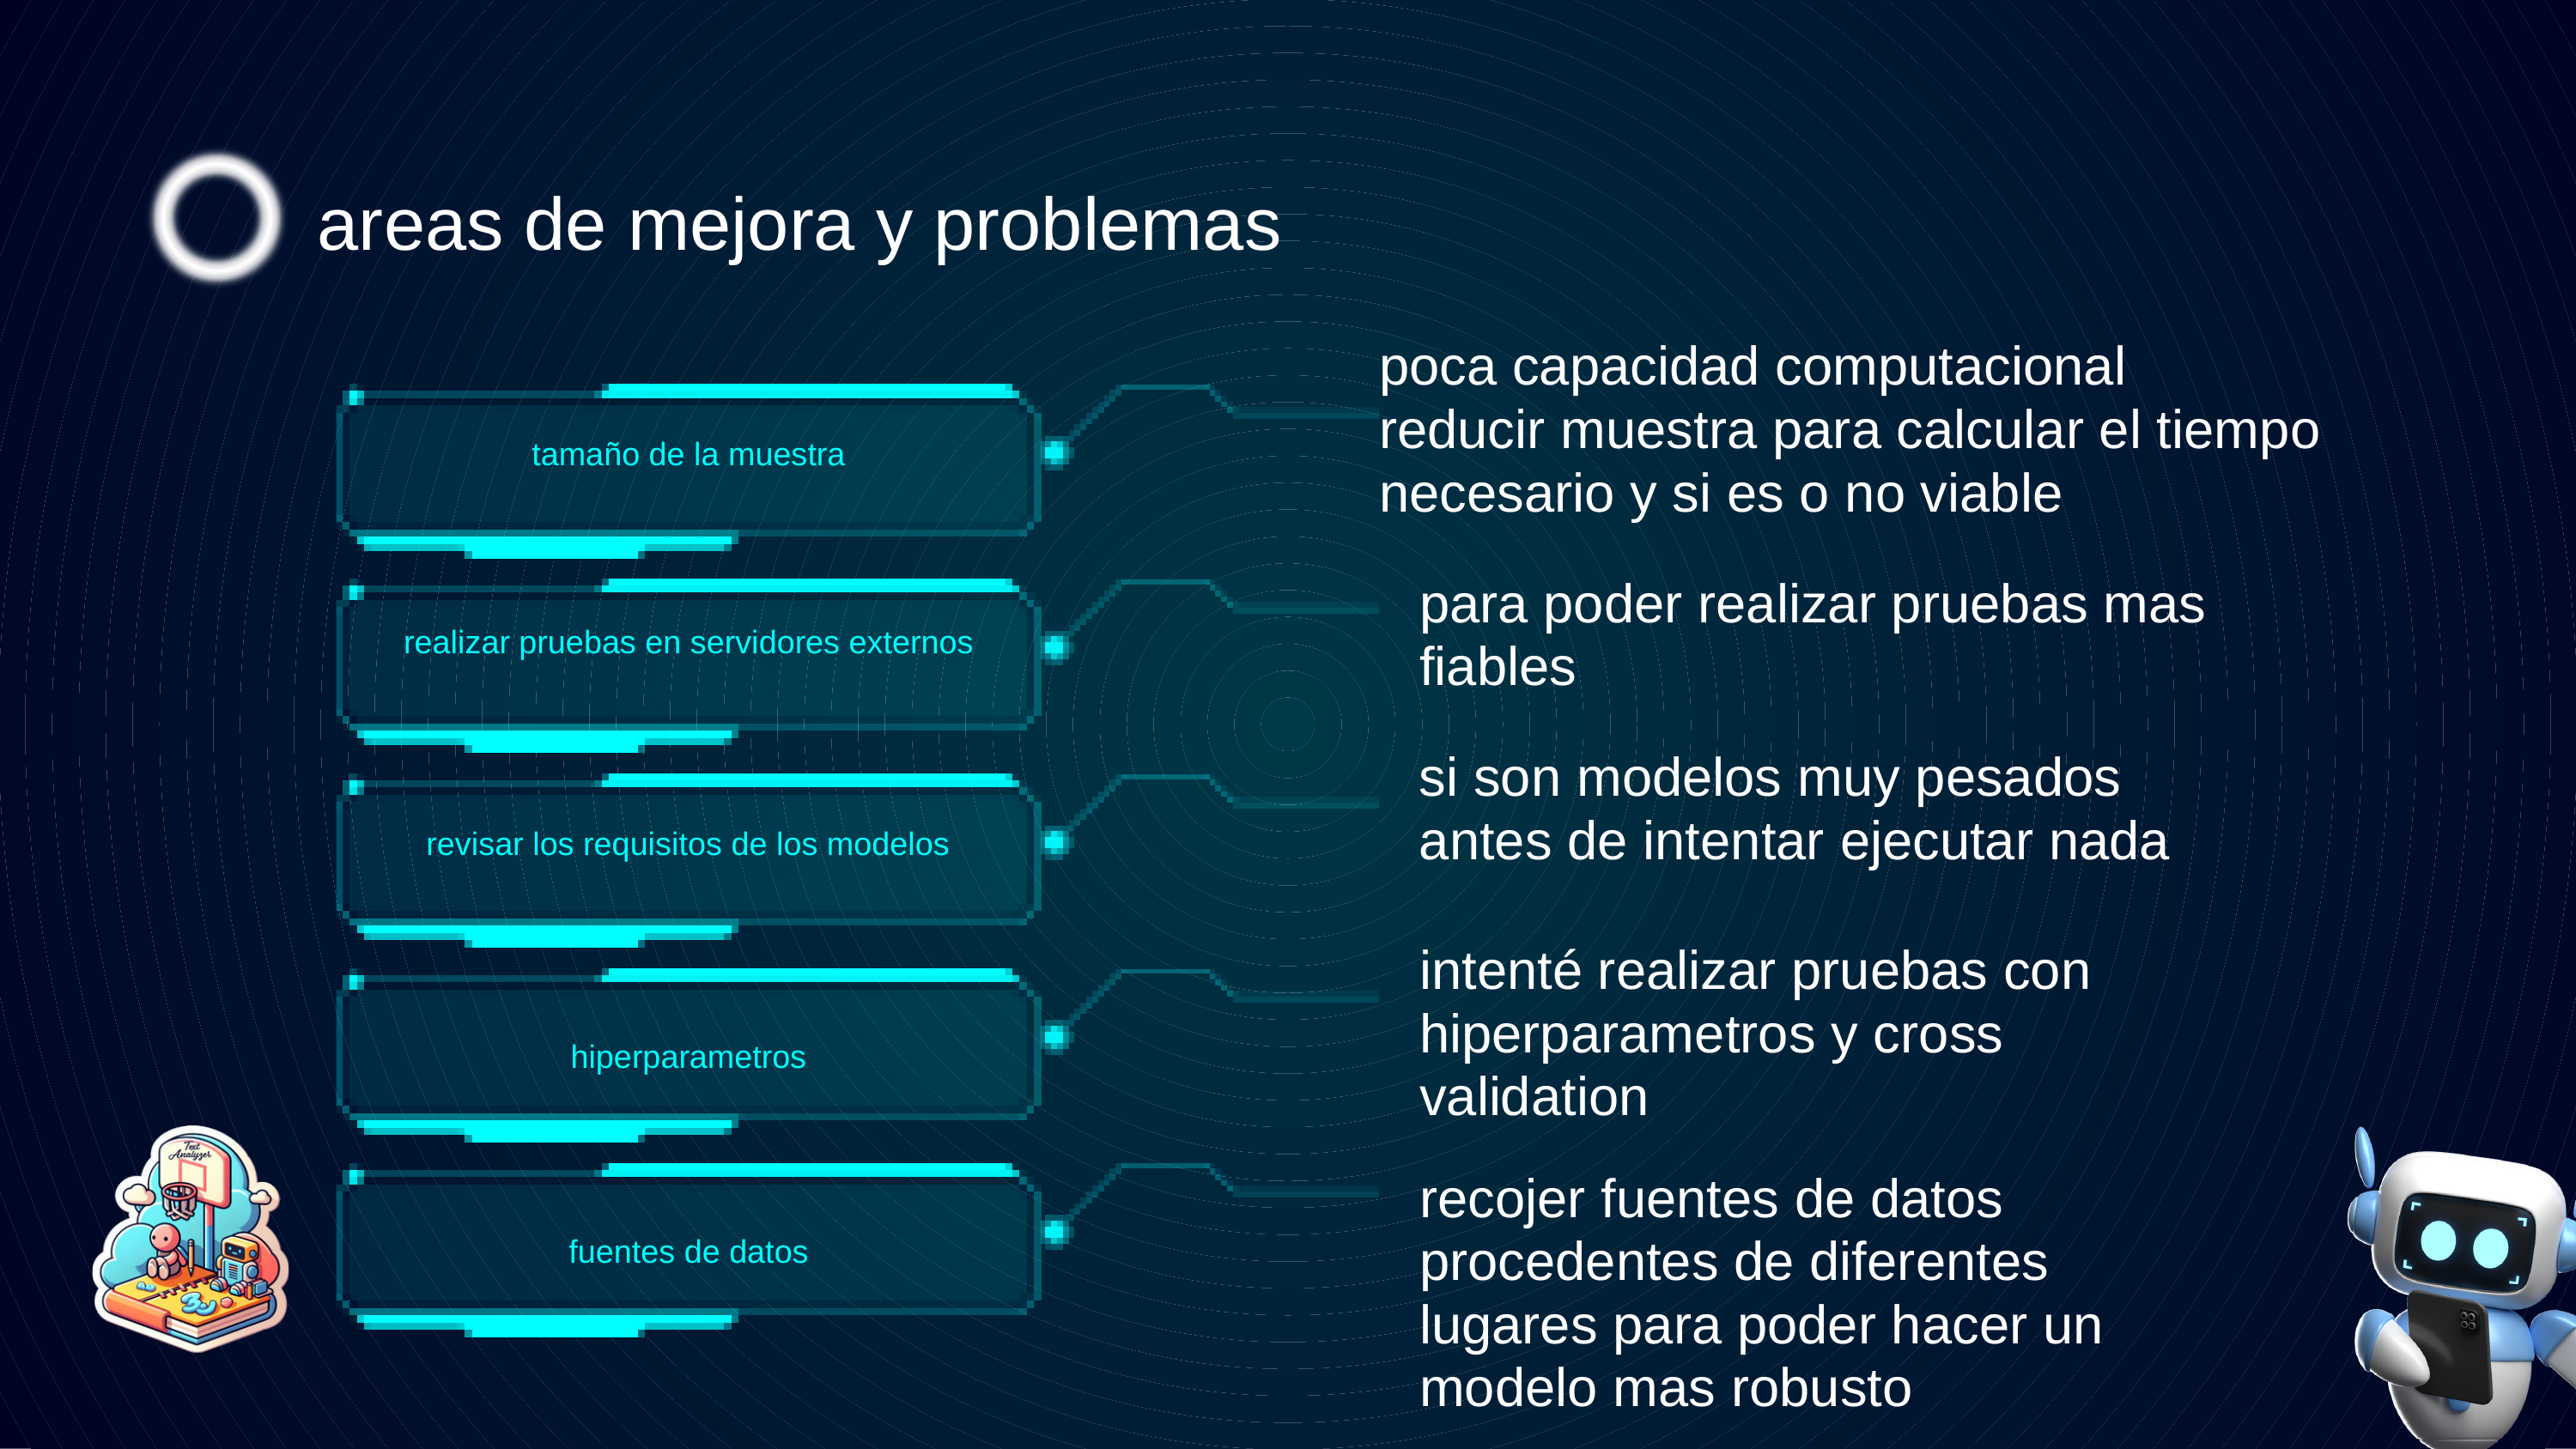

areas de mejora y problemas
poca capacidad computacional
reducir muestra para calcular el tiempo necesario y si es o no viable

tamaño de la muestra
para poder realizar pruebas mas fiables

realizar pruebas en servidores externos
si son modelos muy pesados antes de intentar ejecutar nada

revisar los requisitos de los modelos
intenté realizar pruebas con hiperparametros y cross validation

hiperparametros

recojer fuentes de datos procedentes de diferentes lugares para poder hacer un modelo mas robusto
fuentes de datos